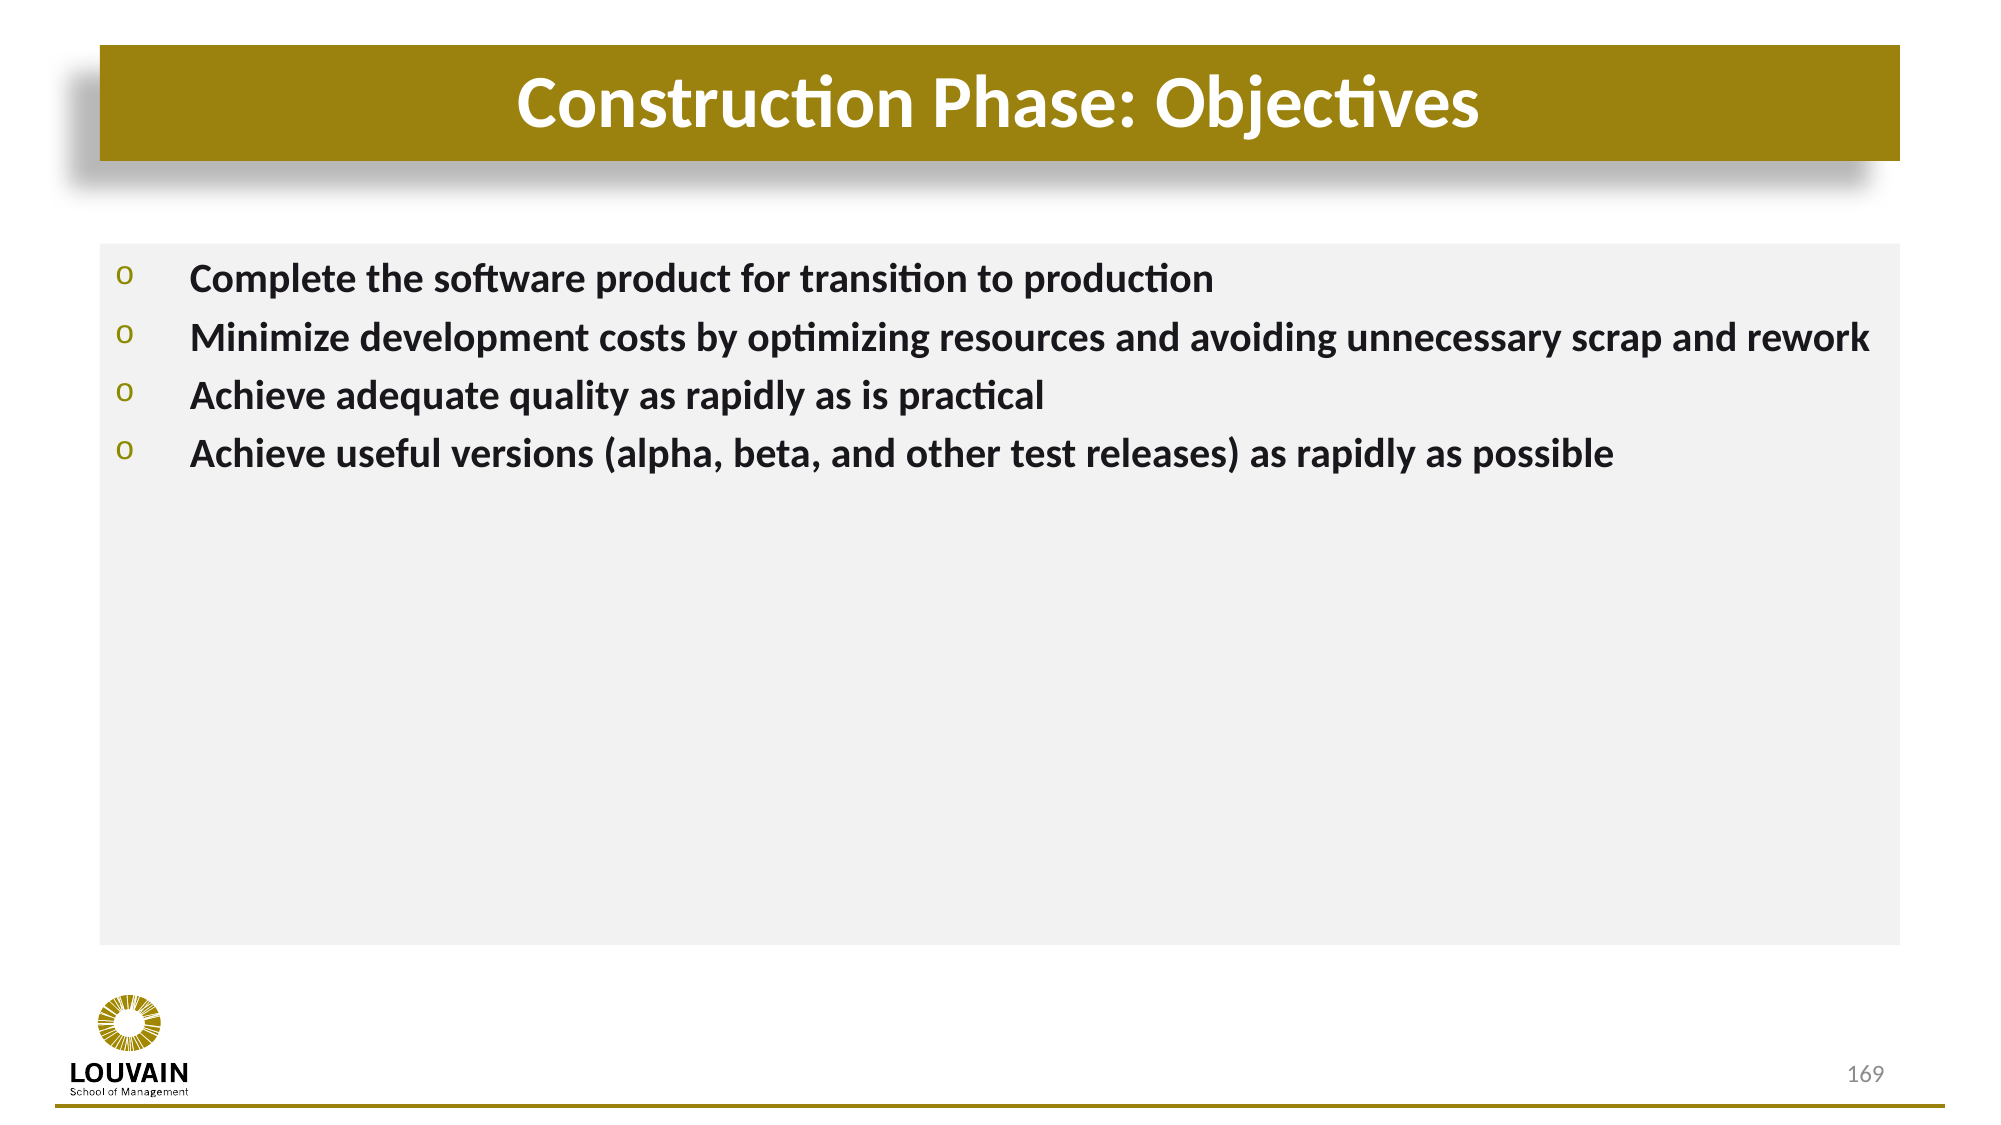

# Construction Phase: Objectives
Complete the software product for transition to production
Minimize development costs by optimizing resources and avoiding unnecessary scrap and rework
Achieve adequate quality as rapidly as is practical
Achieve useful versions (alpha, beta, and other test releases) as rapidly as possible
169